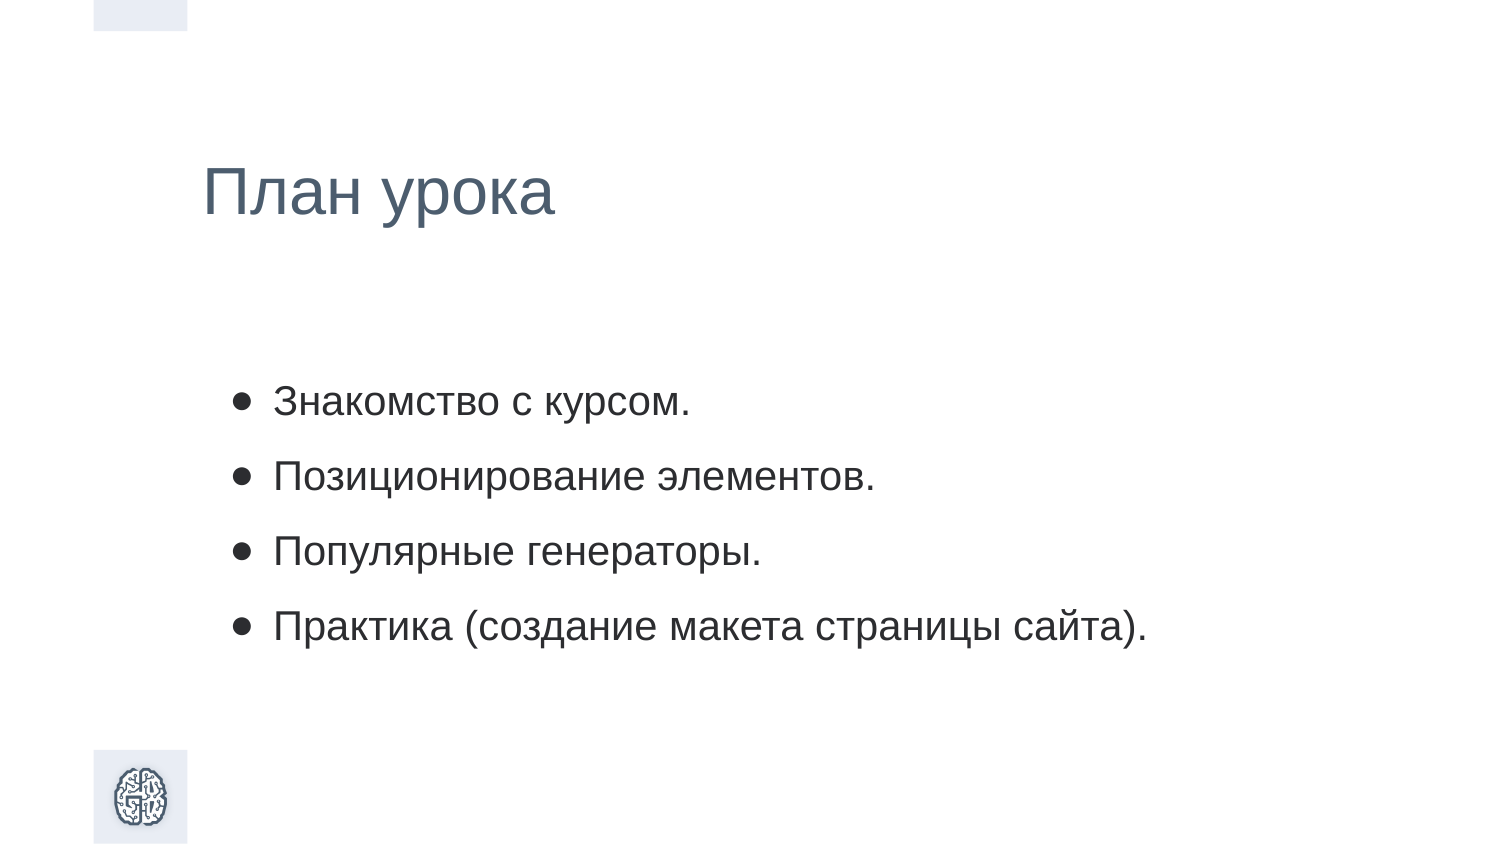

План урока
Знакомство с курсом.
Позиционирование элементов.
Популярные генераторы.
Практика (создание макета страницы сайта).